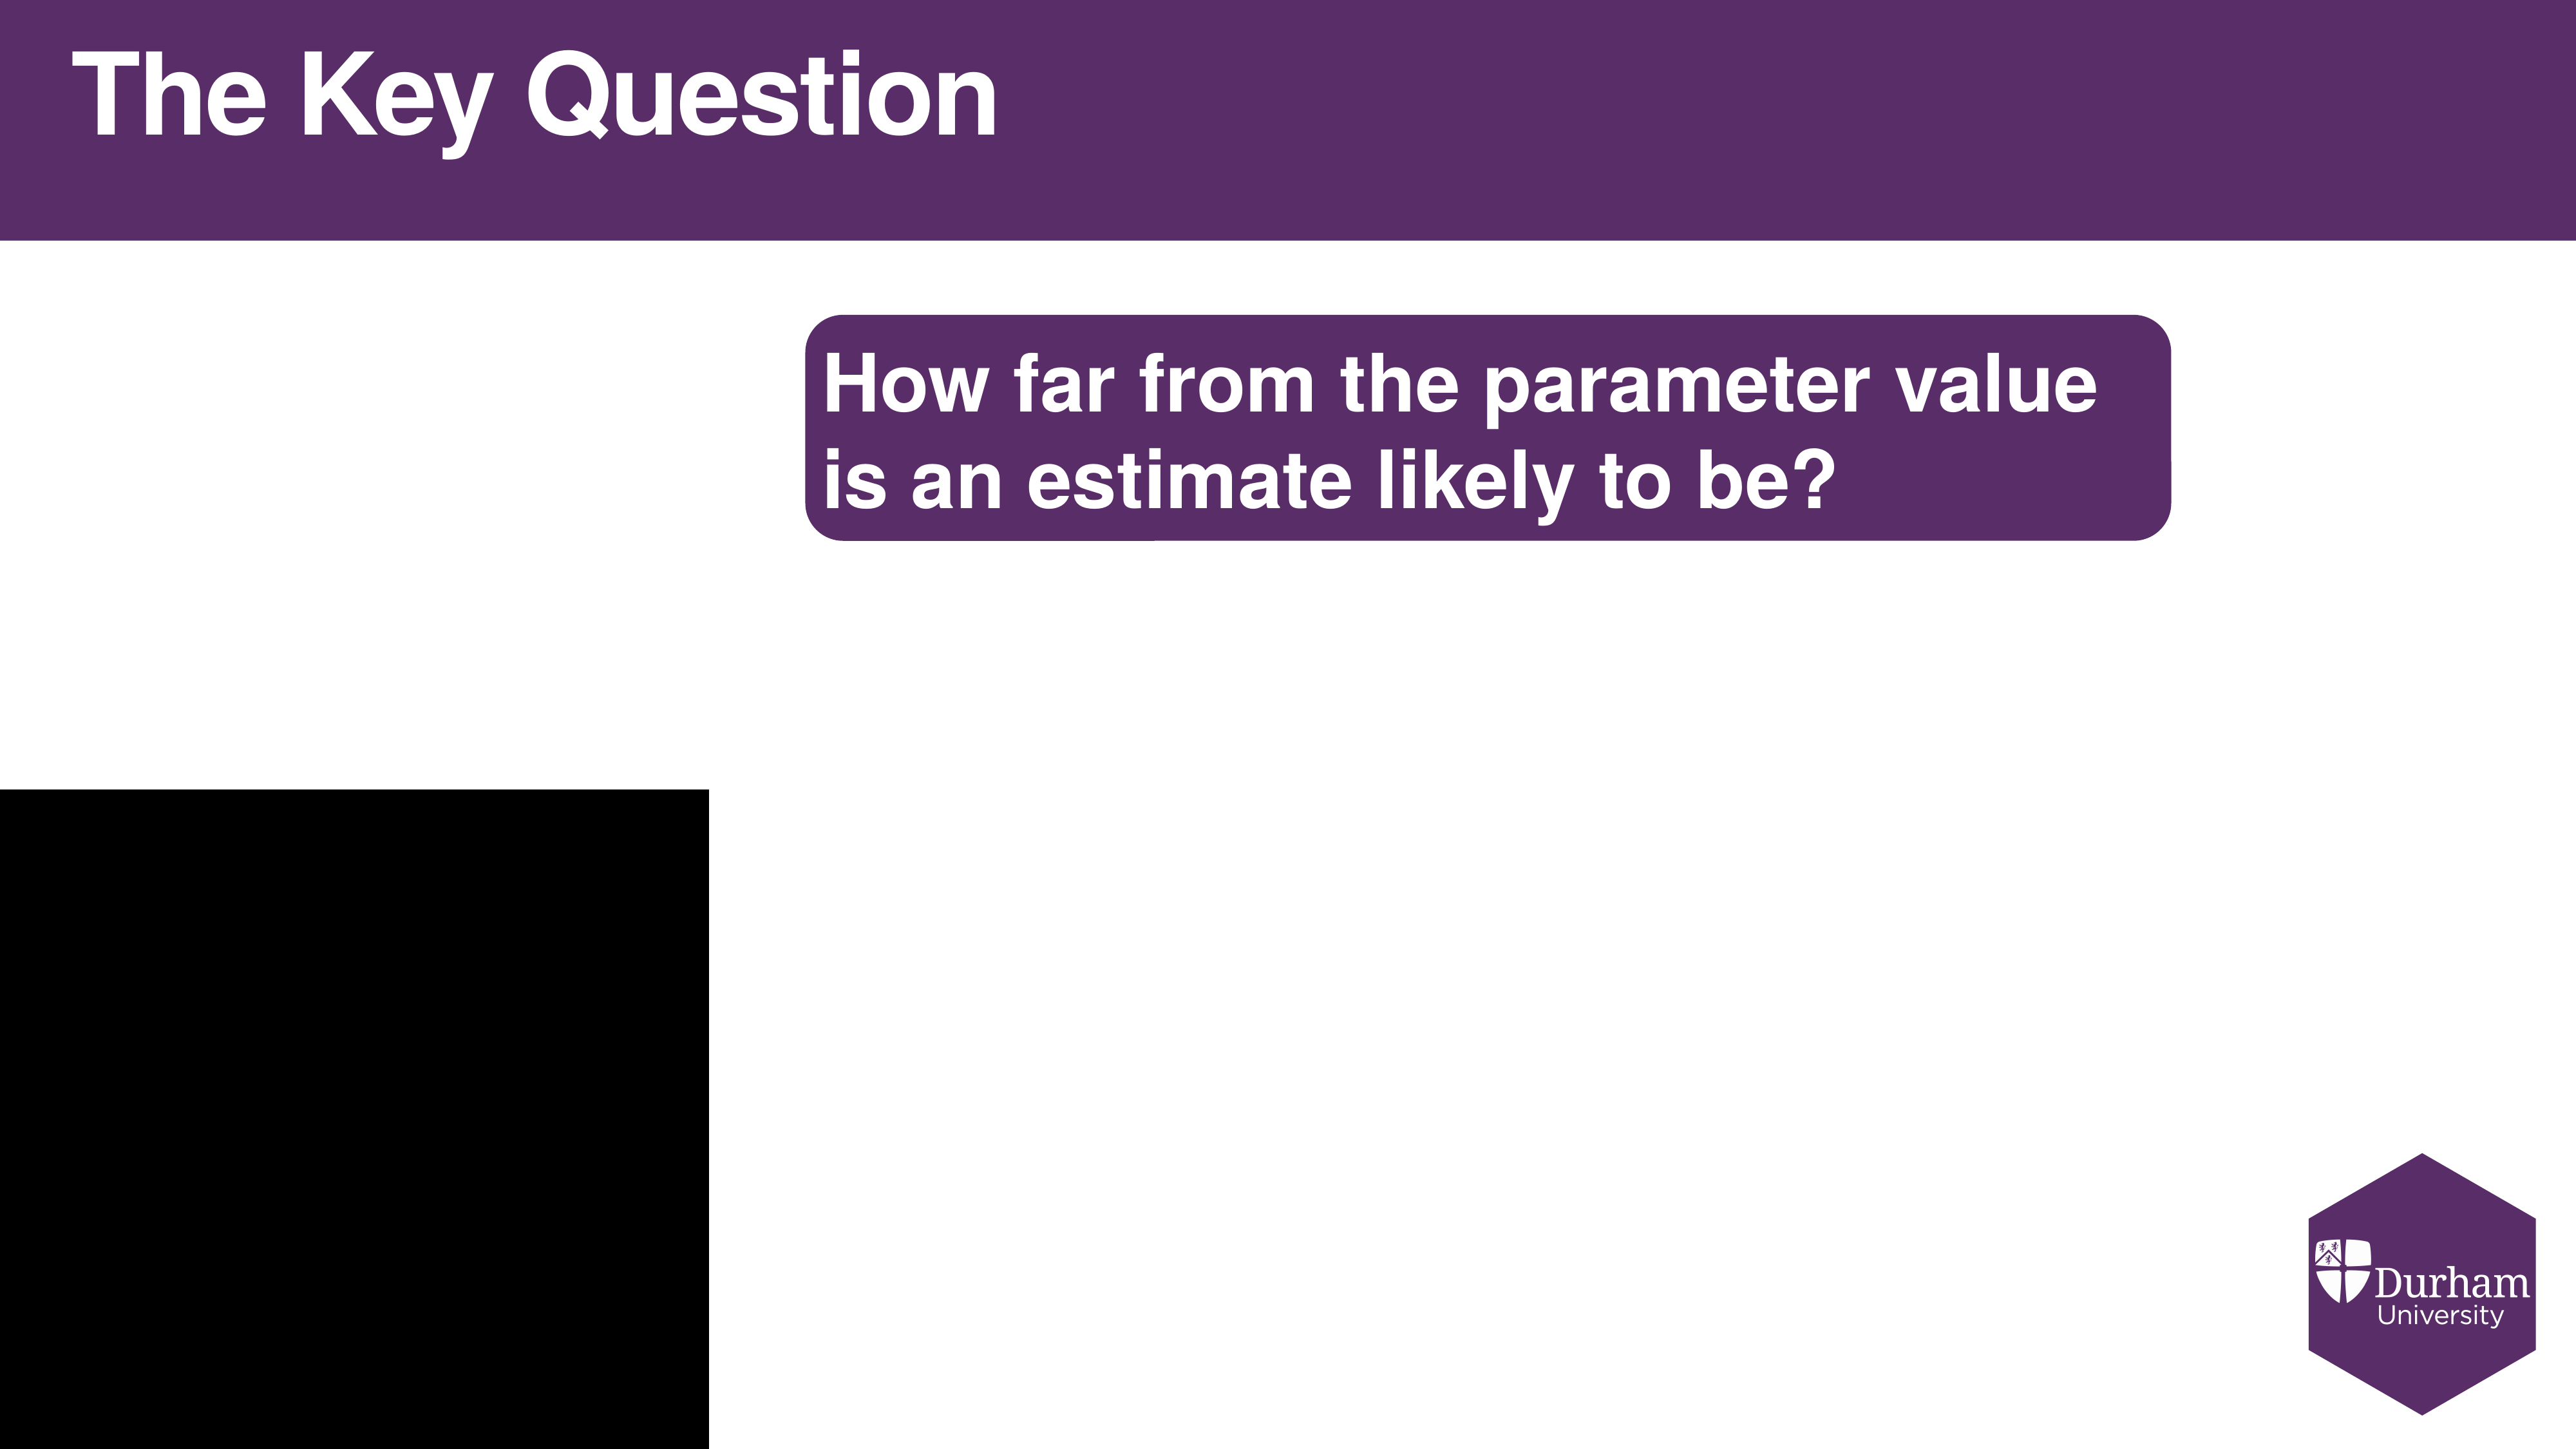

# The Key Question
How far from the parameter value is an estimate likely to be?